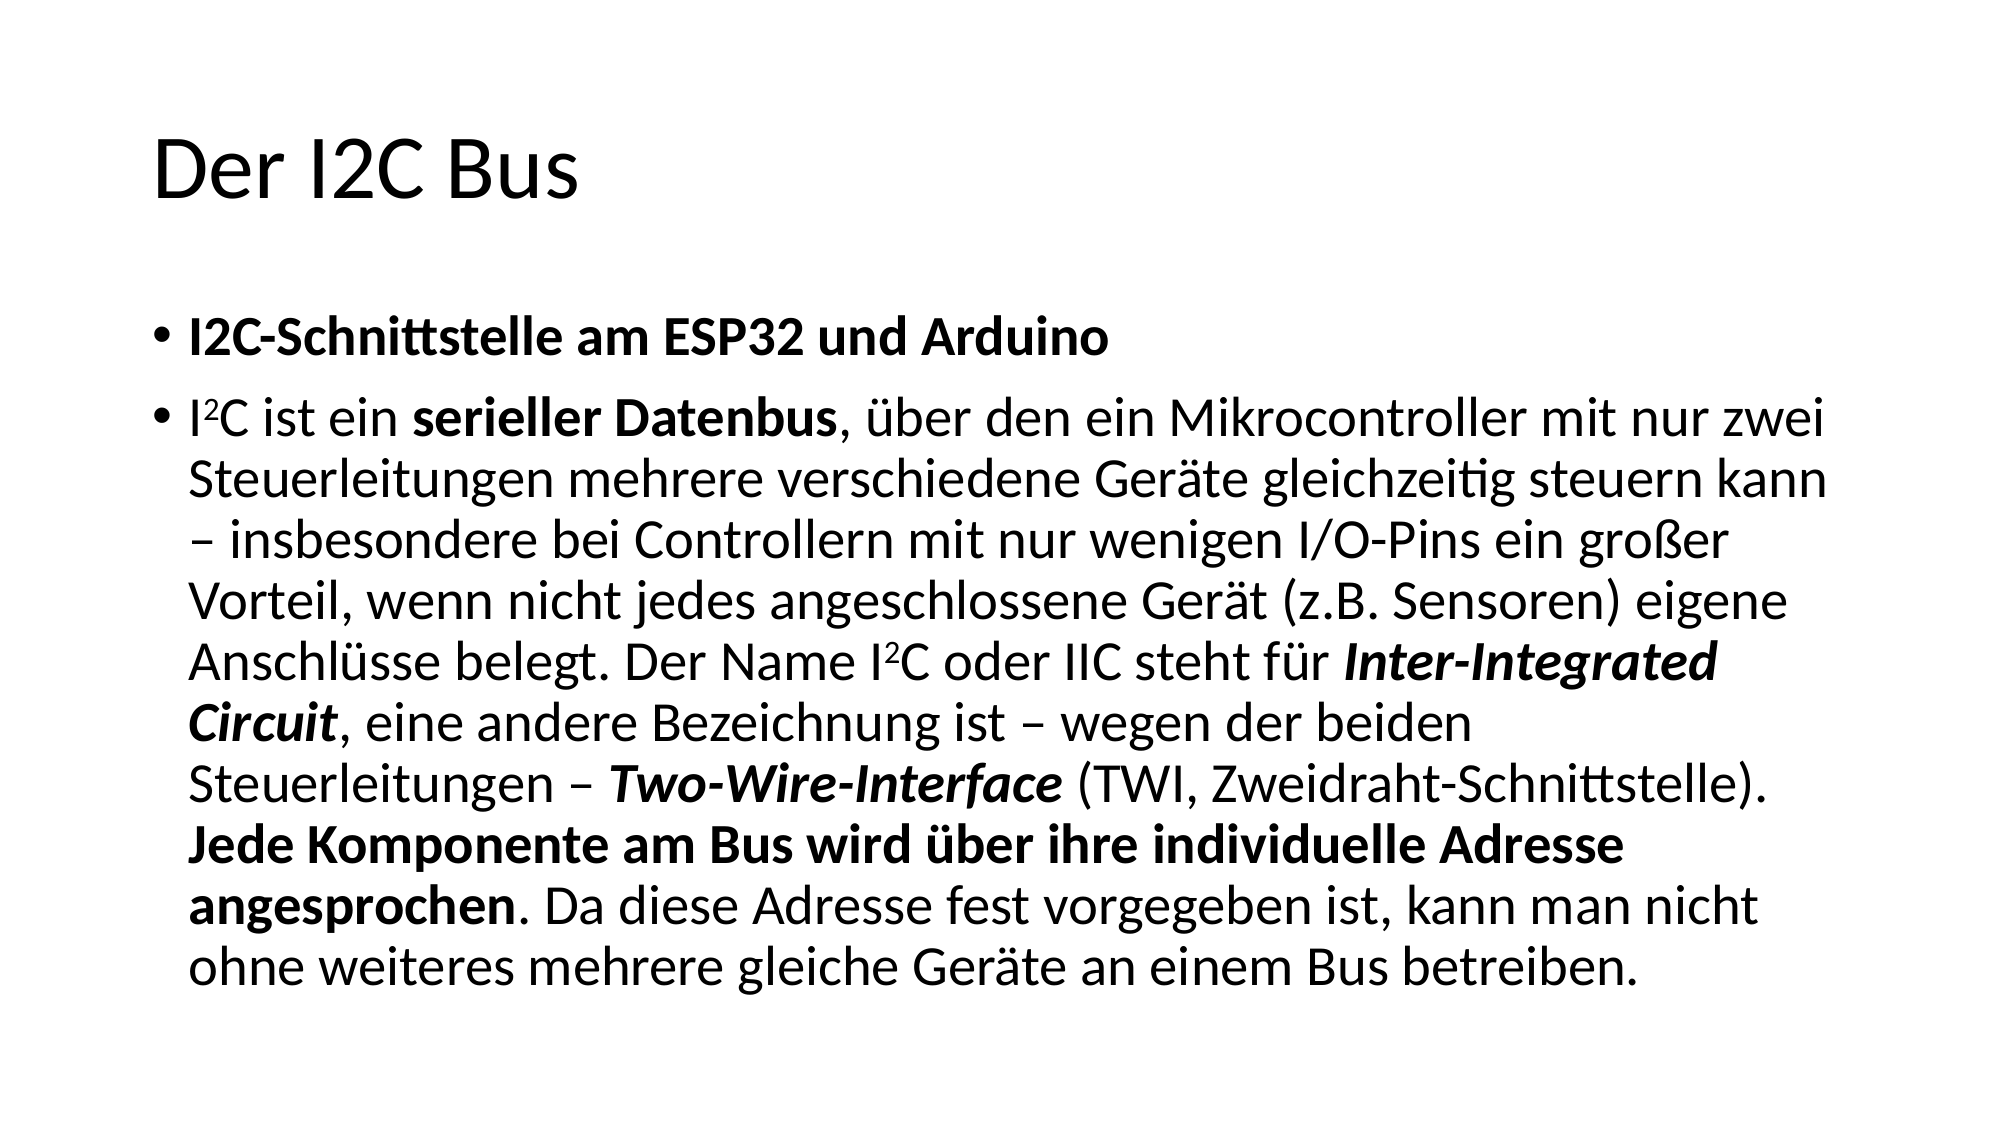

# Der I2C Bus
I2C-Schnittstelle am ESP32 und Arduino
I2C ist ein serieller Datenbus, über den ein Mikrocontroller mit nur zwei Steuerleitungen mehrere verschiedene Geräte gleichzeitig steuern kann – insbesondere bei Controllern mit nur wenigen I/O-Pins ein großer Vorteil, wenn nicht jedes angeschlossene Gerät (z.B. Sensoren) eigene Anschlüsse belegt. Der Name I2C oder IIC steht für Inter-Integrated Circuit, eine andere Bezeichnung ist – wegen der beiden Steuerleitungen – Two-Wire-Interface (TWI, Zweidraht-Schnittstelle). Jede Komponente am Bus wird über ihre individuelle Adresse angesprochen. Da diese Adresse fest vorgegeben ist, kann man nicht ohne weiteres mehrere gleiche Geräte an einem Bus betreiben.